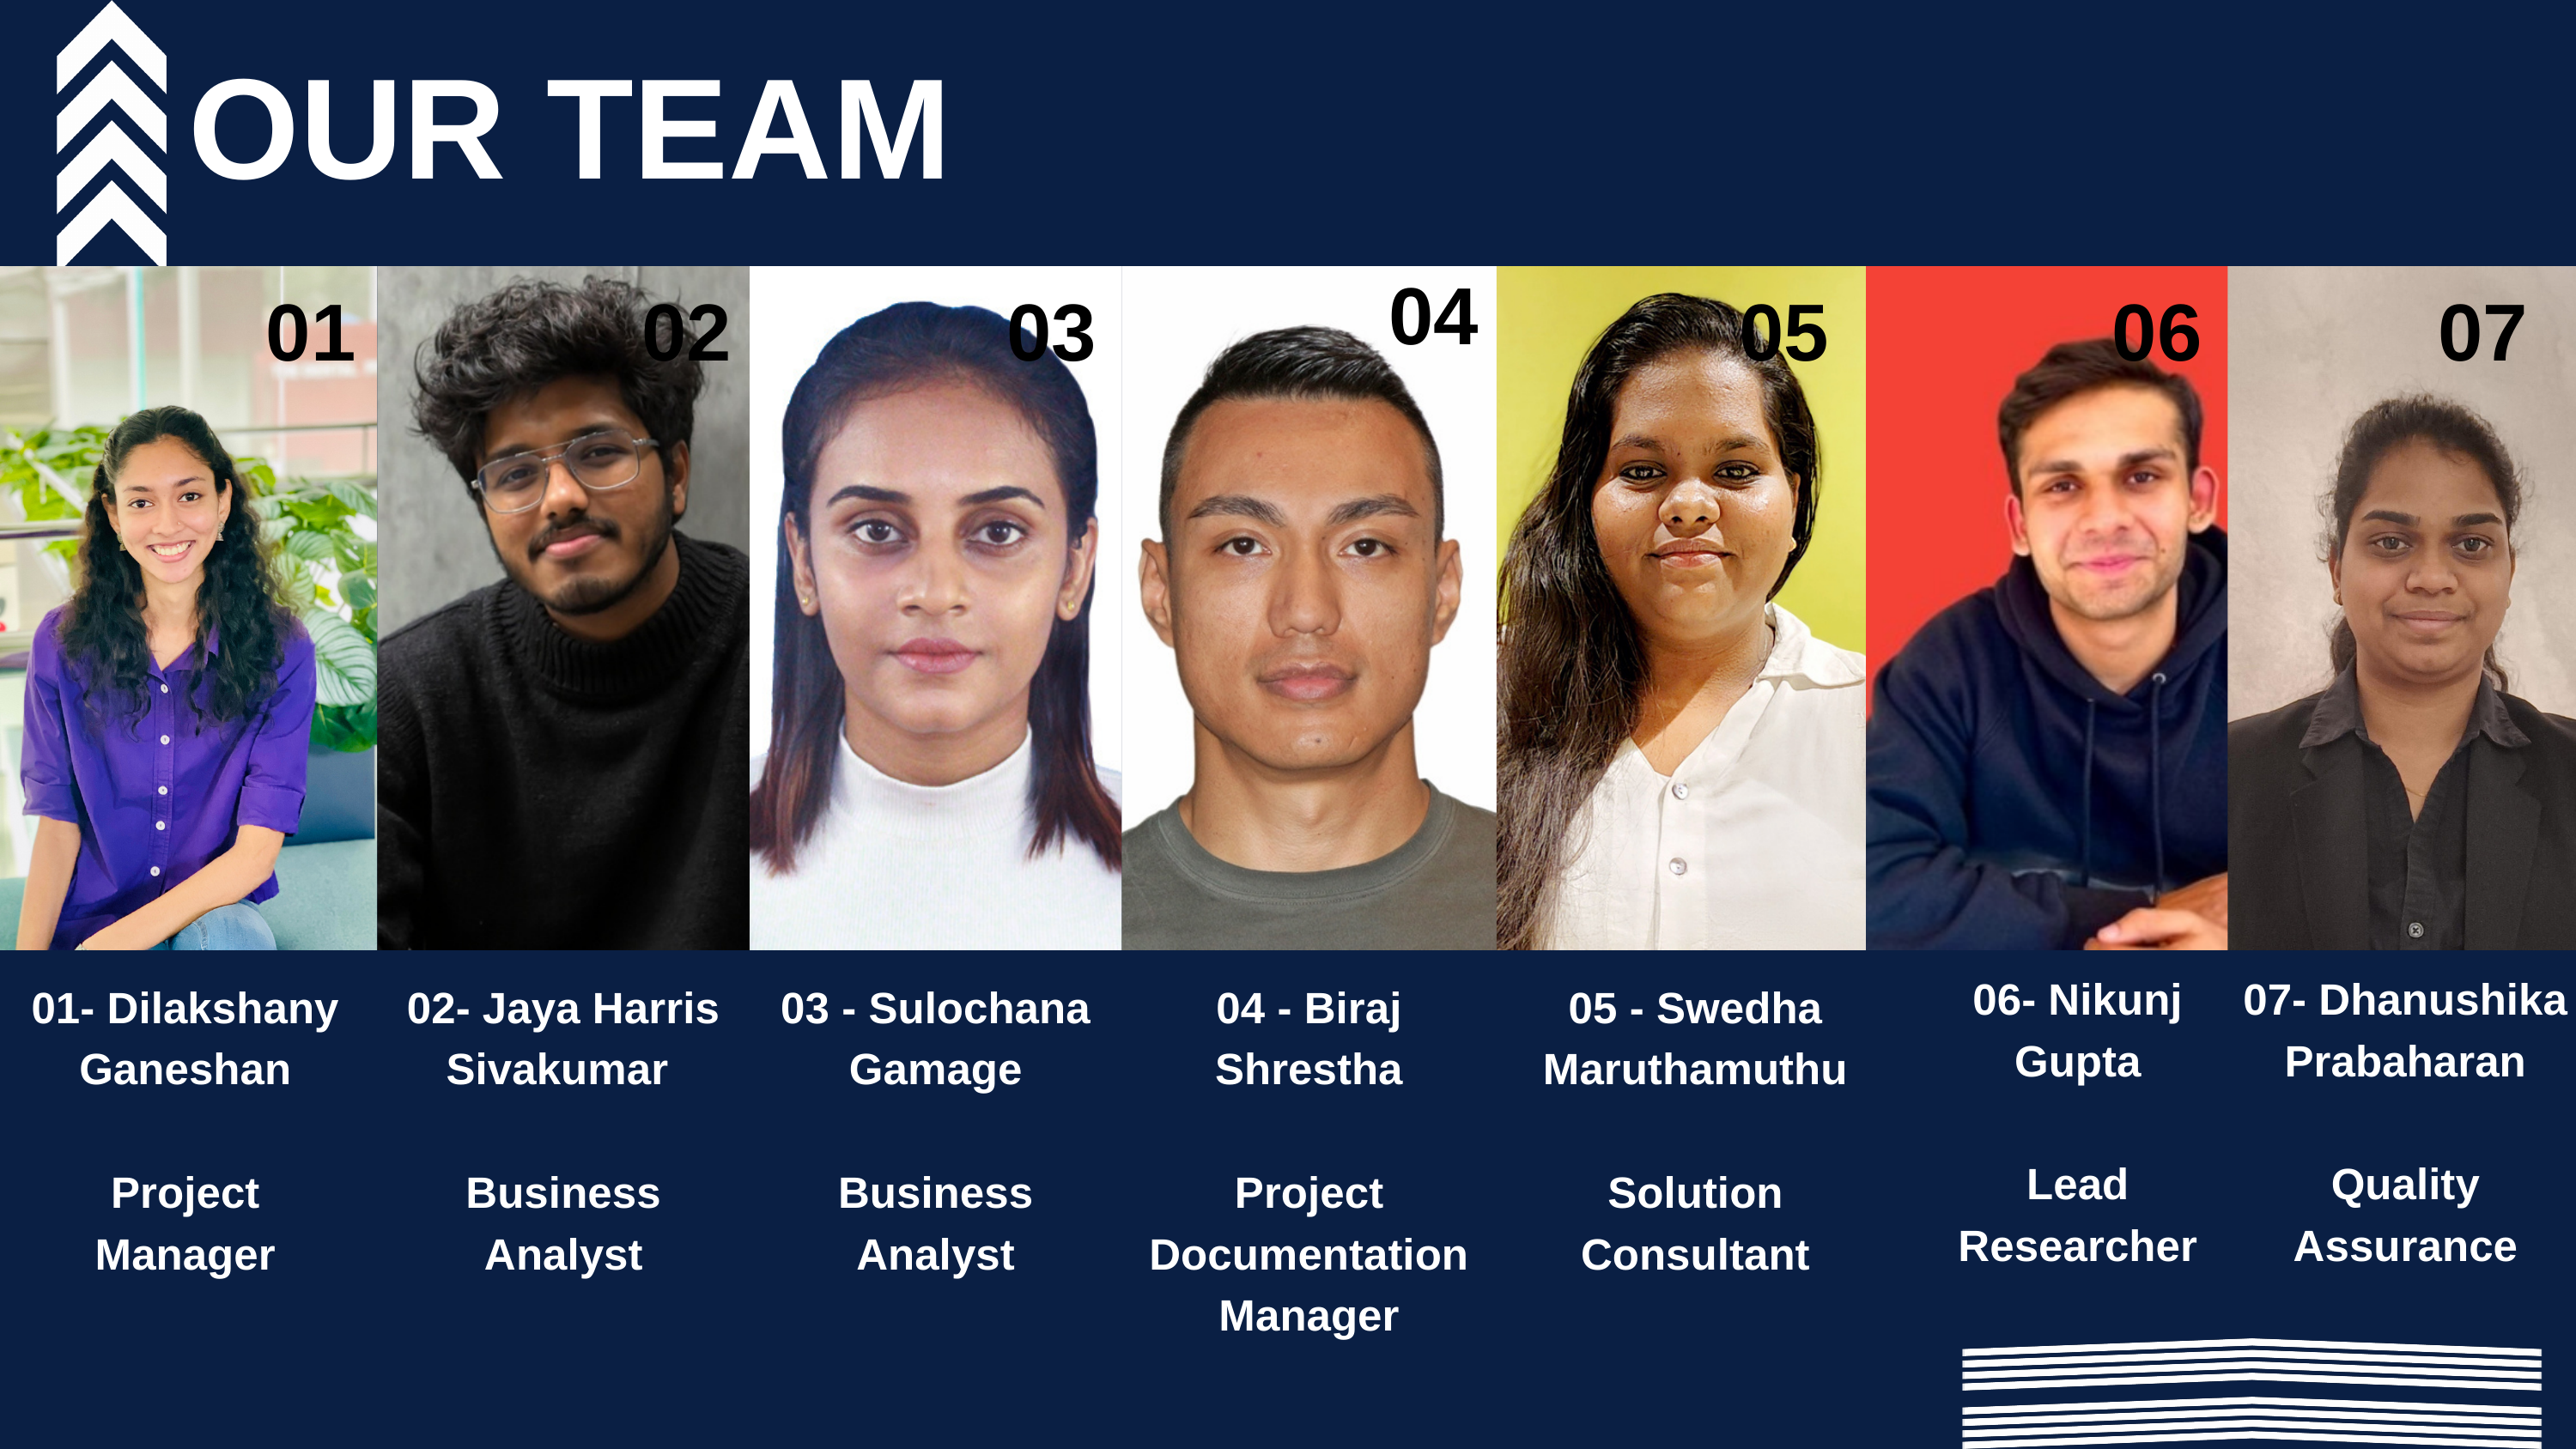

OUR TEAM
04
01
02
03
05
06
07

06- Nikunj Gupta

Lead Researcher
07- Dhanushika Prabaharan

Quality Assurance
01- Dilakshany Ganeshan

Project Manager
02- Jaya Harris Sivakumar

Business Analyst
03 - Sulochana Gamage

Business Analyst
04 - Biraj Shrestha

Project Documentation Manager
05 - Swedha Maruthamuthu

Solution Consultant